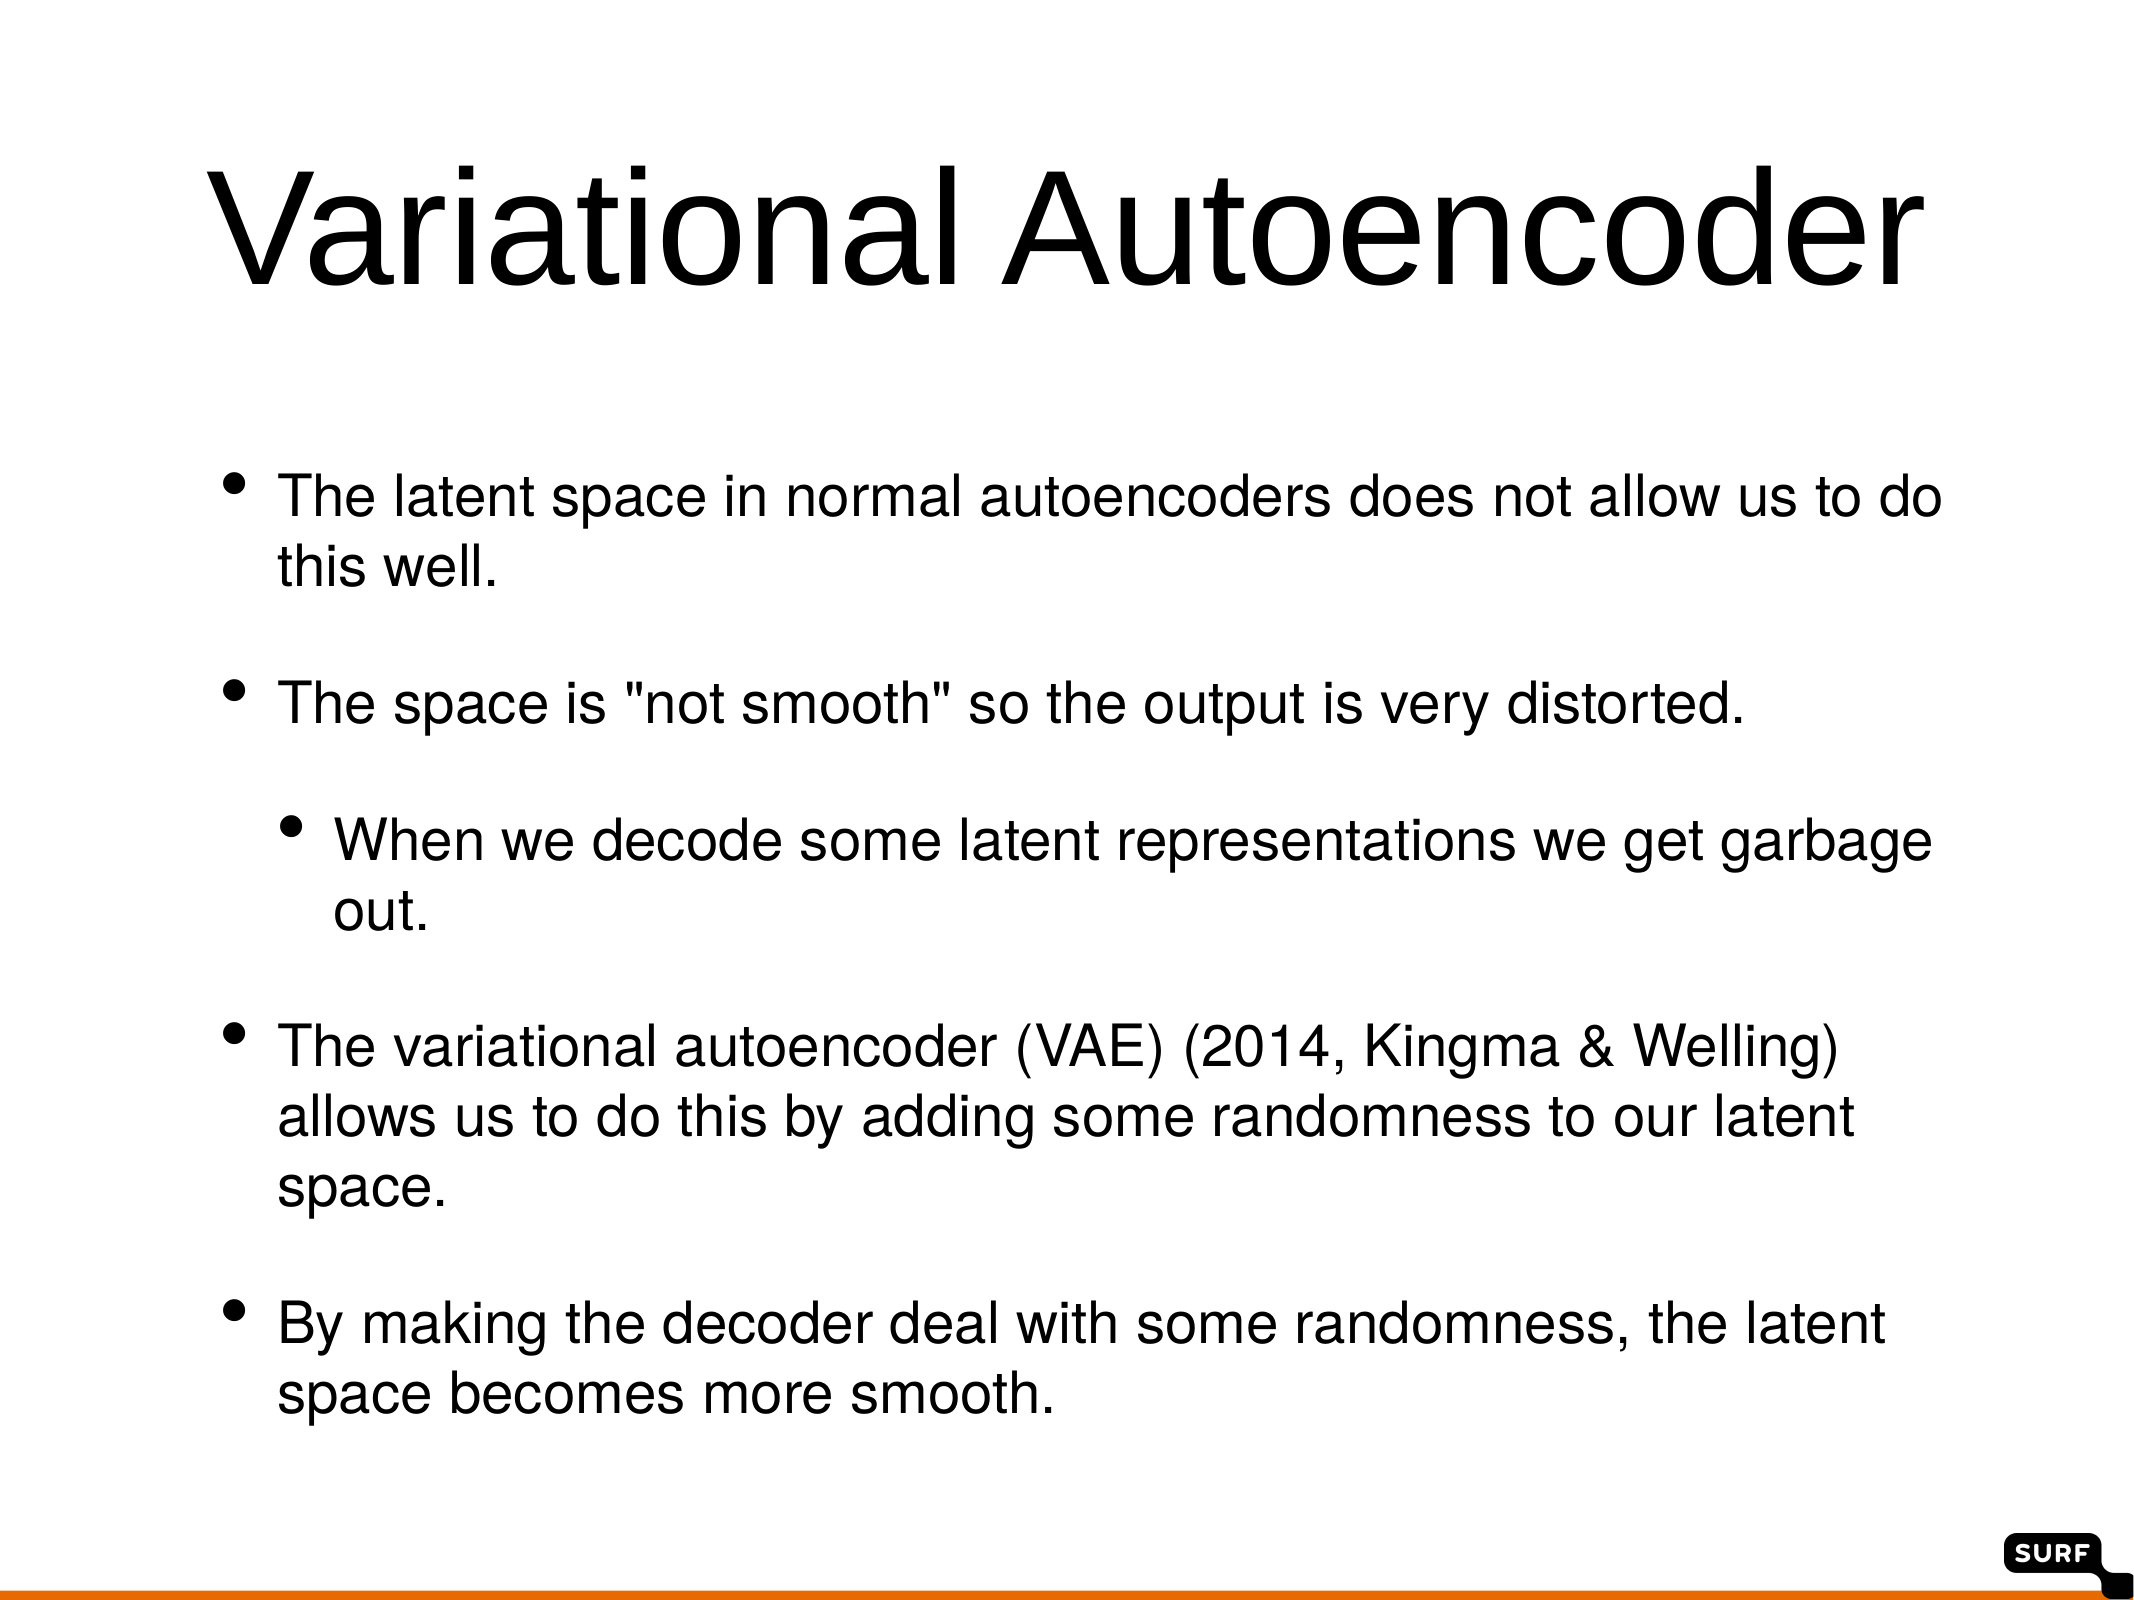

Variational Autoencoder
The latent space in normal autoencoders does not allow us to do this well.
The space is "not smooth" so the output is very distorted.
When we decode some latent representations we get garbage out.
The variational autoencoder (VAE) (2014, Kingma & Welling) allows us to do this by adding some randomness to our latent space.
By making the decoder deal with some randomness, the latent space becomes more smooth.